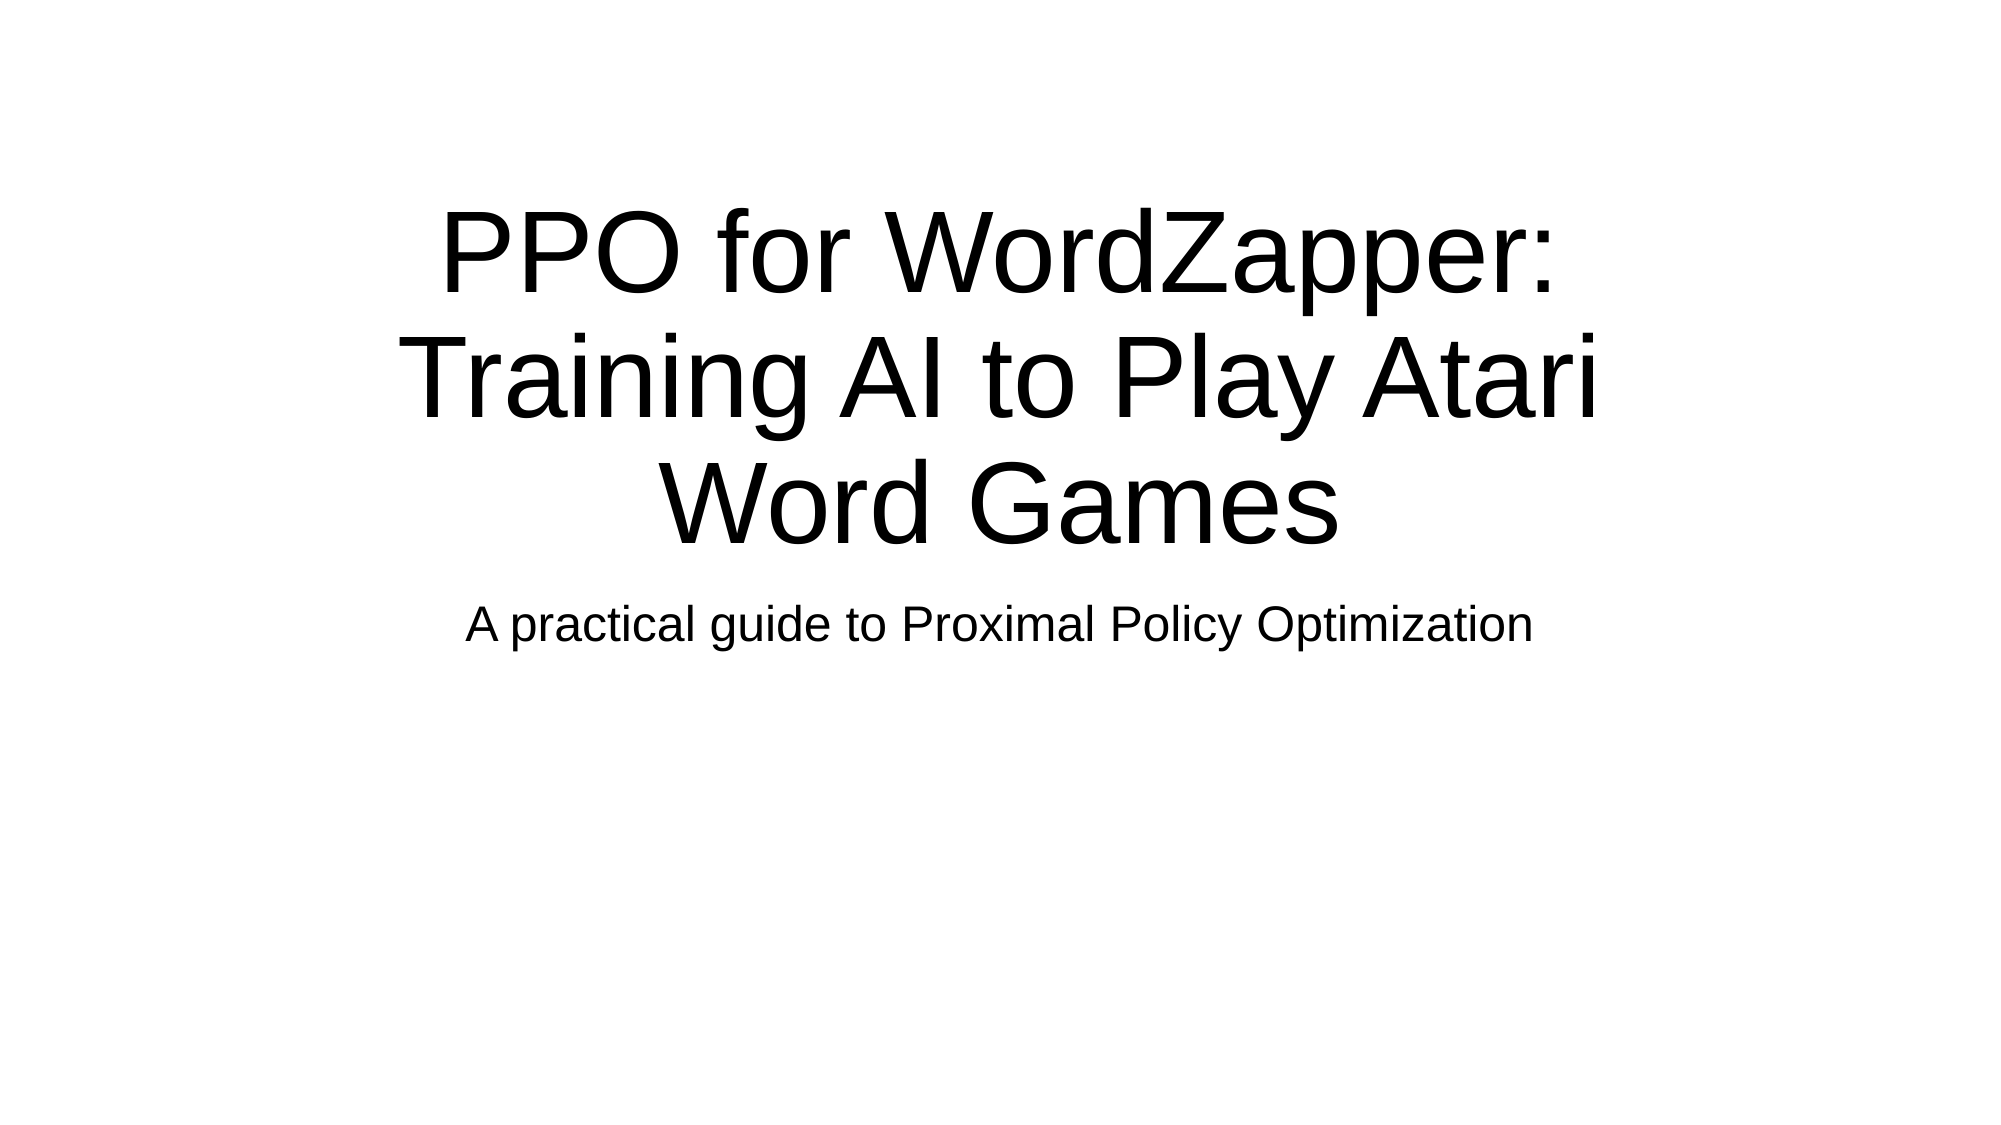

# PPO for WordZapper: Training AI to Play Atari Word Games
A practical guide to Proximal Policy Optimization